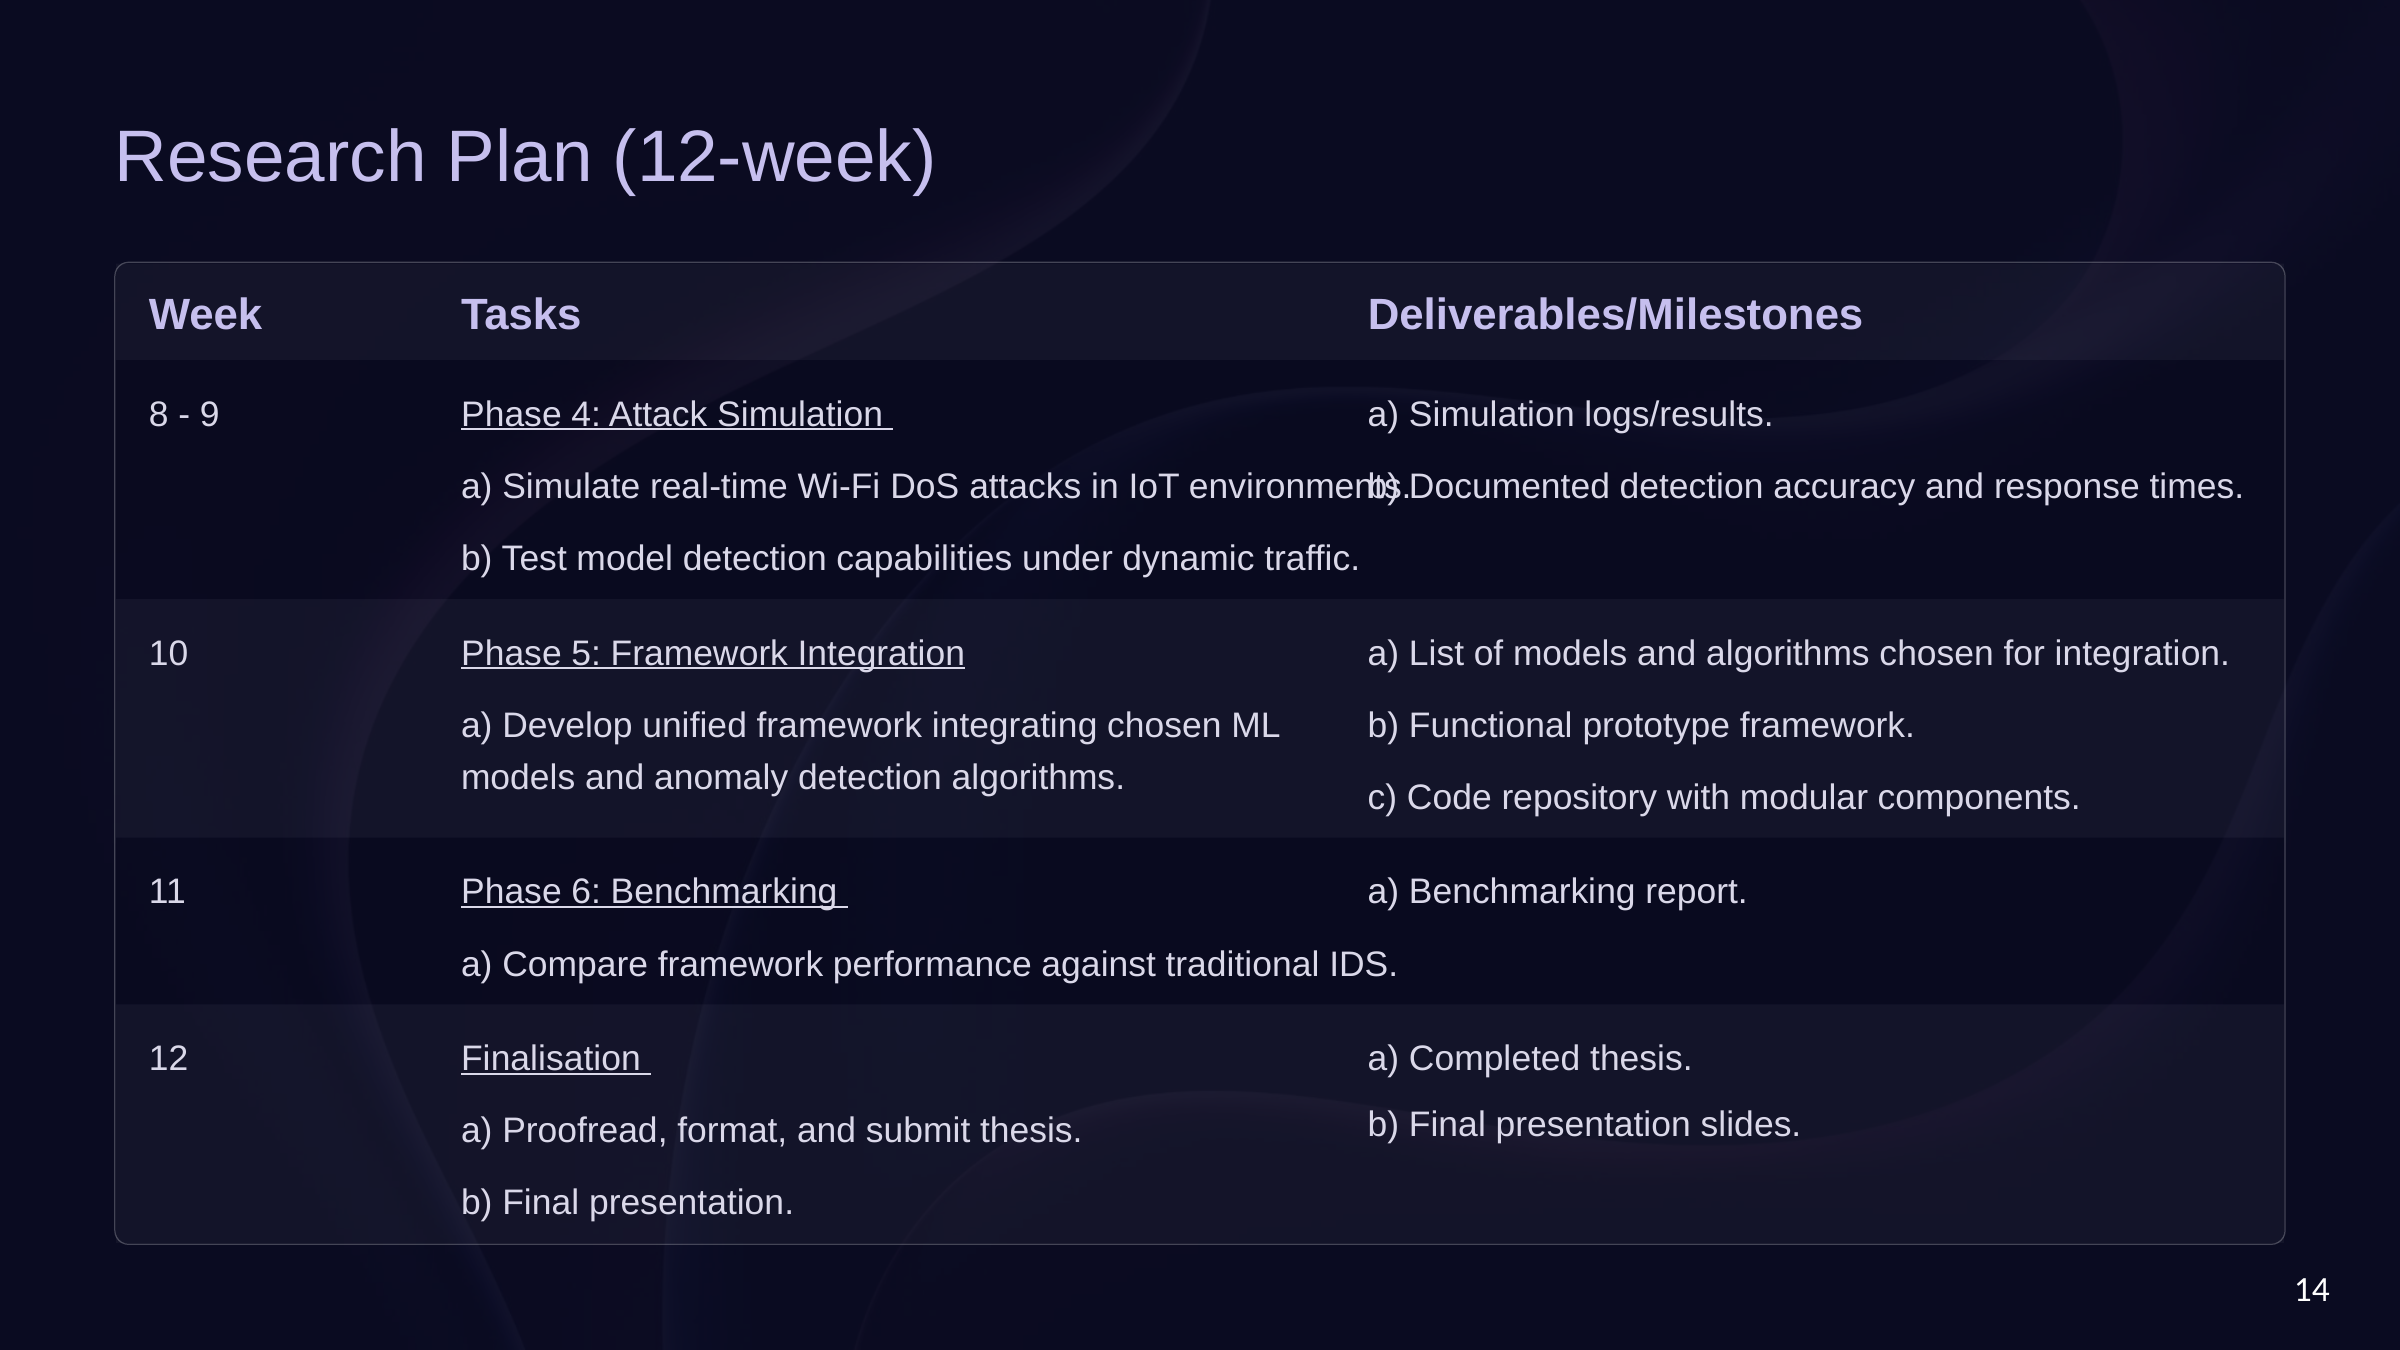

Research Plan (12-week)

Week
Tasks
Deliverables/Milestones

8 - 9
Phase 4: Attack Simulation
a) Simulation logs/results.
a) Simulate real-time Wi-Fi DoS attacks in IoT environments.
b) Documented detection accuracy and response times.
b) Test model detection capabilities under dynamic traffic.

10
Phase 5: Framework Integration
a) List of models and algorithms chosen for integration.
a) Develop unified framework integrating chosen ML models and anomaly detection algorithms.
b) Functional prototype framework.
c) Code repository with modular components.

11
Phase 6: Benchmarking
a) Benchmarking report.
a) Compare framework performance against traditional IDS.

12
Finalisation
a) Completed thesis.
b) Final presentation slides.
a) Proofread, format, and submit thesis.
b) Final presentation.
14